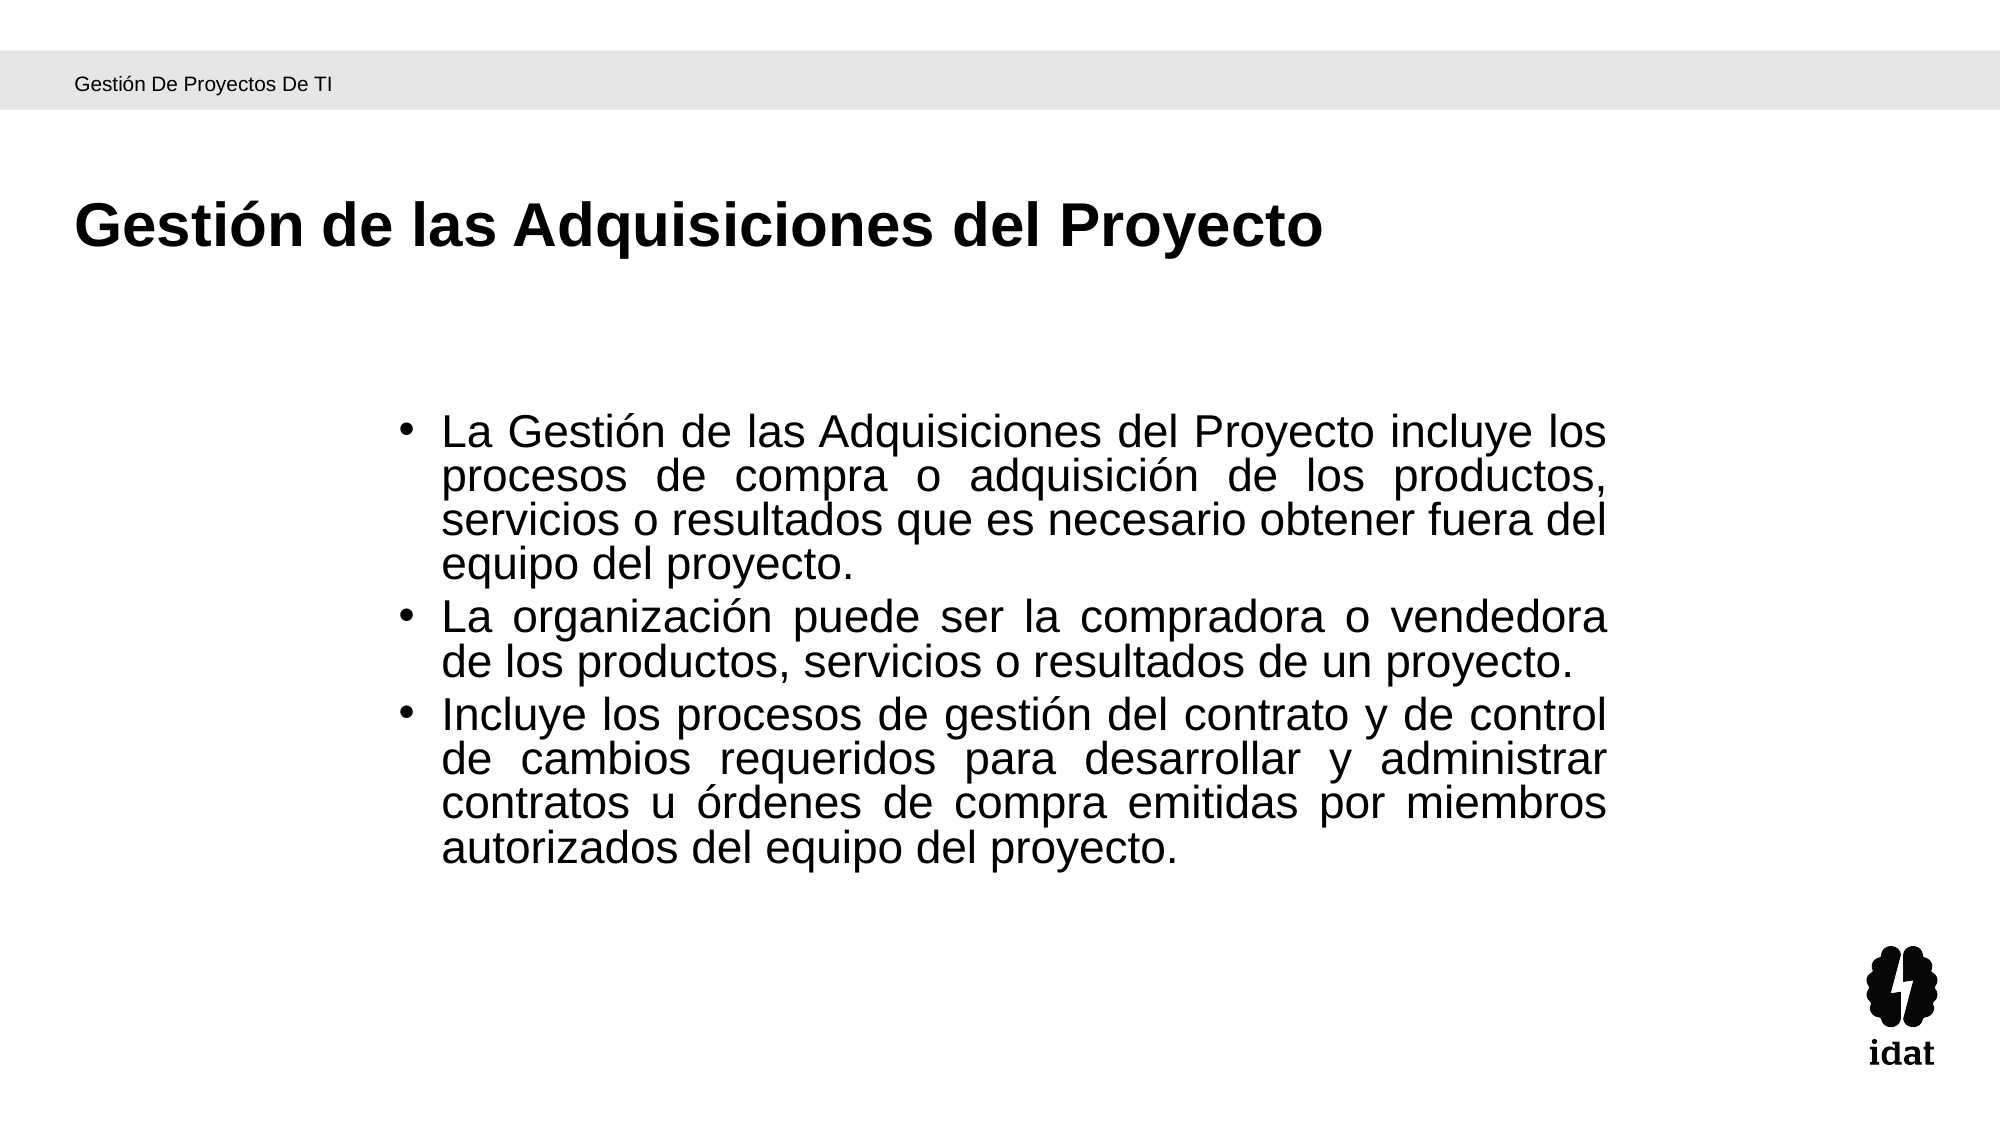

Gestión De Proyectos De TI
Gestión de las Adquisiciones del Proyecto
La Gestión de las Adquisiciones del Proyecto incluye los procesos de compra o adquisición de los productos, servicios o resultados que es necesario obtener fuera del equipo del proyecto.
La organización puede ser la compradora o vendedora de los productos, servicios o resultados de un proyecto.
Incluye los procesos de gestión del contrato y de control de cambios requeridos para desarrollar y administrar contratos u órdenes de compra emitidas por miembros autorizados del equipo del proyecto.